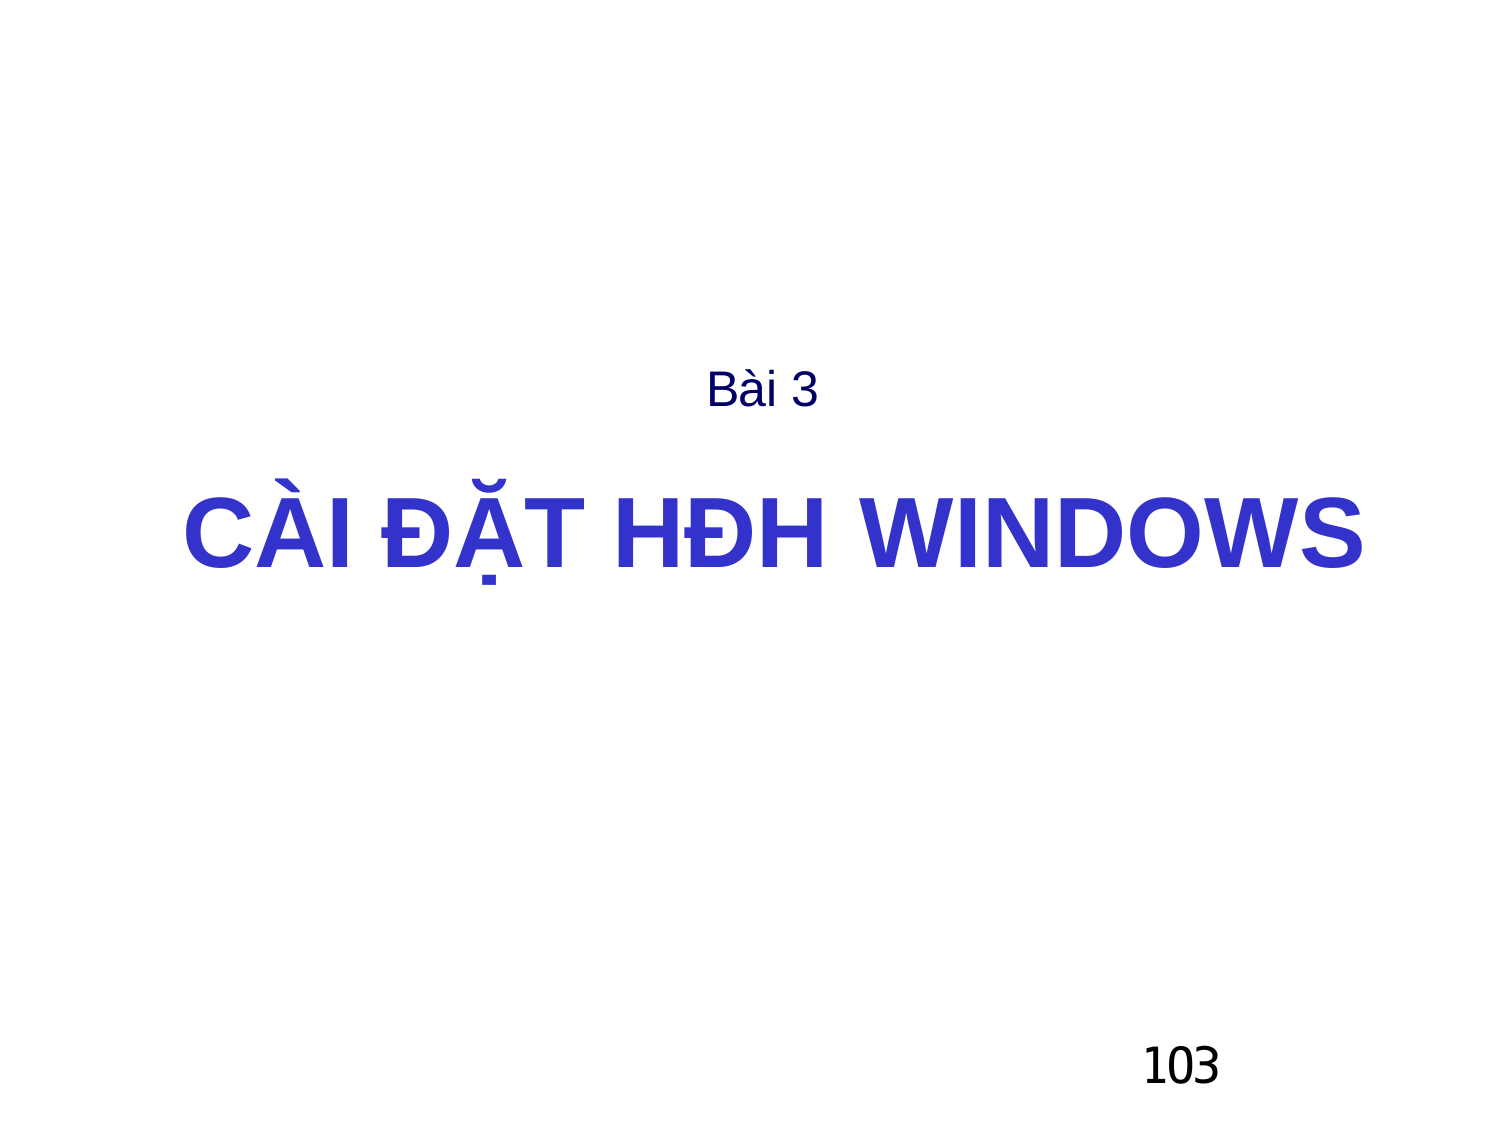

# Bài 3
CÀI ĐẶT HĐH WINDOWS
103